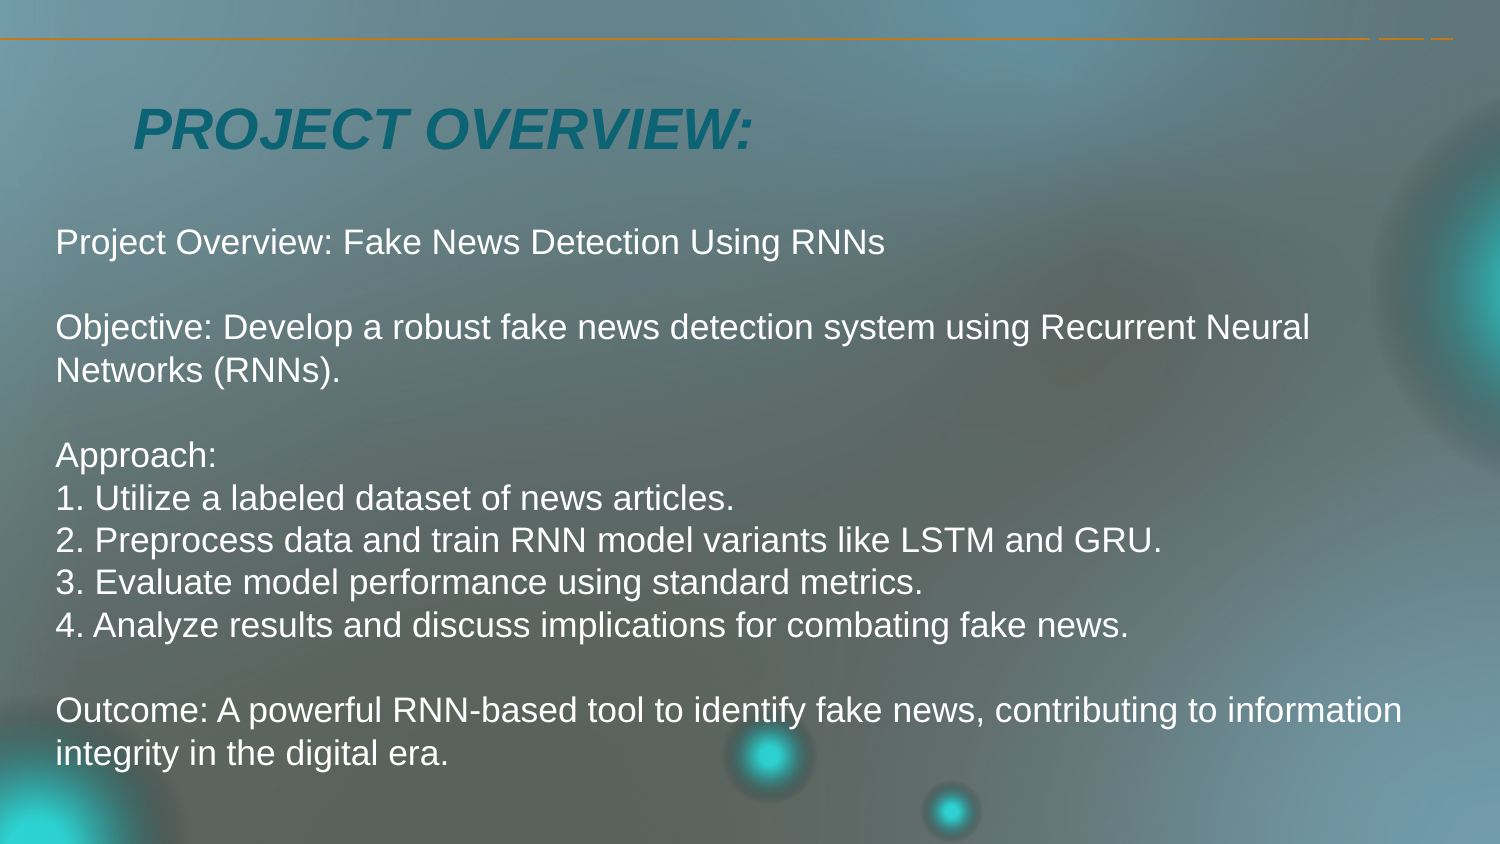

# PROJECT OVERVIEW:
Project Overview: Fake News Detection Using RNNs

Objective: Develop a robust fake news detection system using Recurrent Neural Networks (RNNs).

Approach:
1. Utilize a labeled dataset of news articles.
2. Preprocess data and train RNN model variants like LSTM and GRU.
3. Evaluate model performance using standard metrics.
4. Analyze results and discuss implications for combating fake news.

Outcome: A powerful RNN-based tool to identify fake news, contributing to information integrity in the digital era.